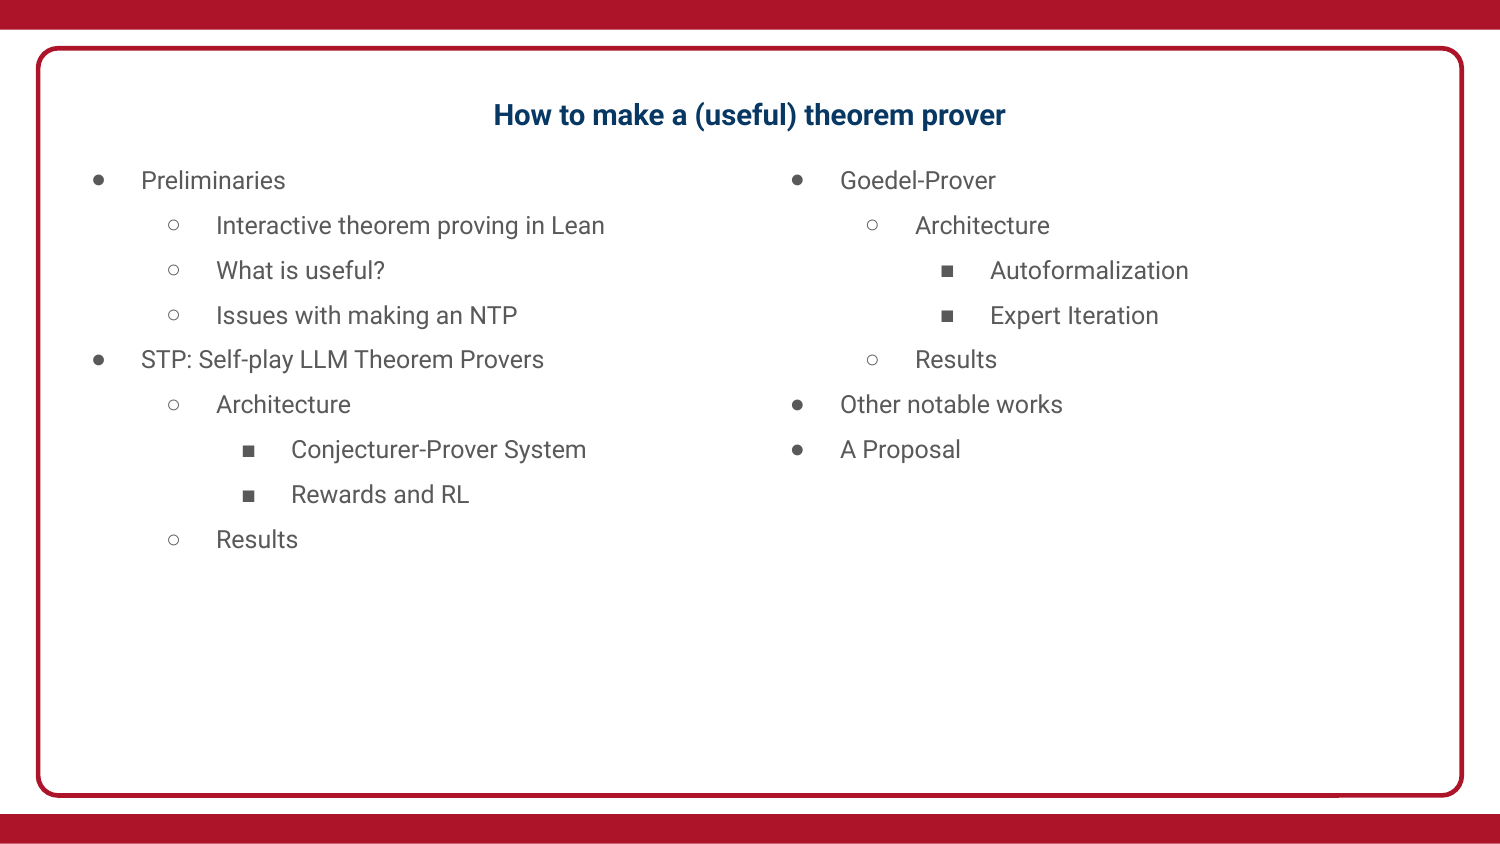

How to make a (useful) theorem prover
Preliminaries
Interactive theorem proving in Lean
What is useful?
Issues with making an NTP
STP: Self-play LLM Theorem Provers
Architecture
Conjecturer-Prover System
Rewards and RL
Results
Goedel-Prover
Architecture
Autoformalization
Expert Iteration
Results
Other notable works
A Proposal